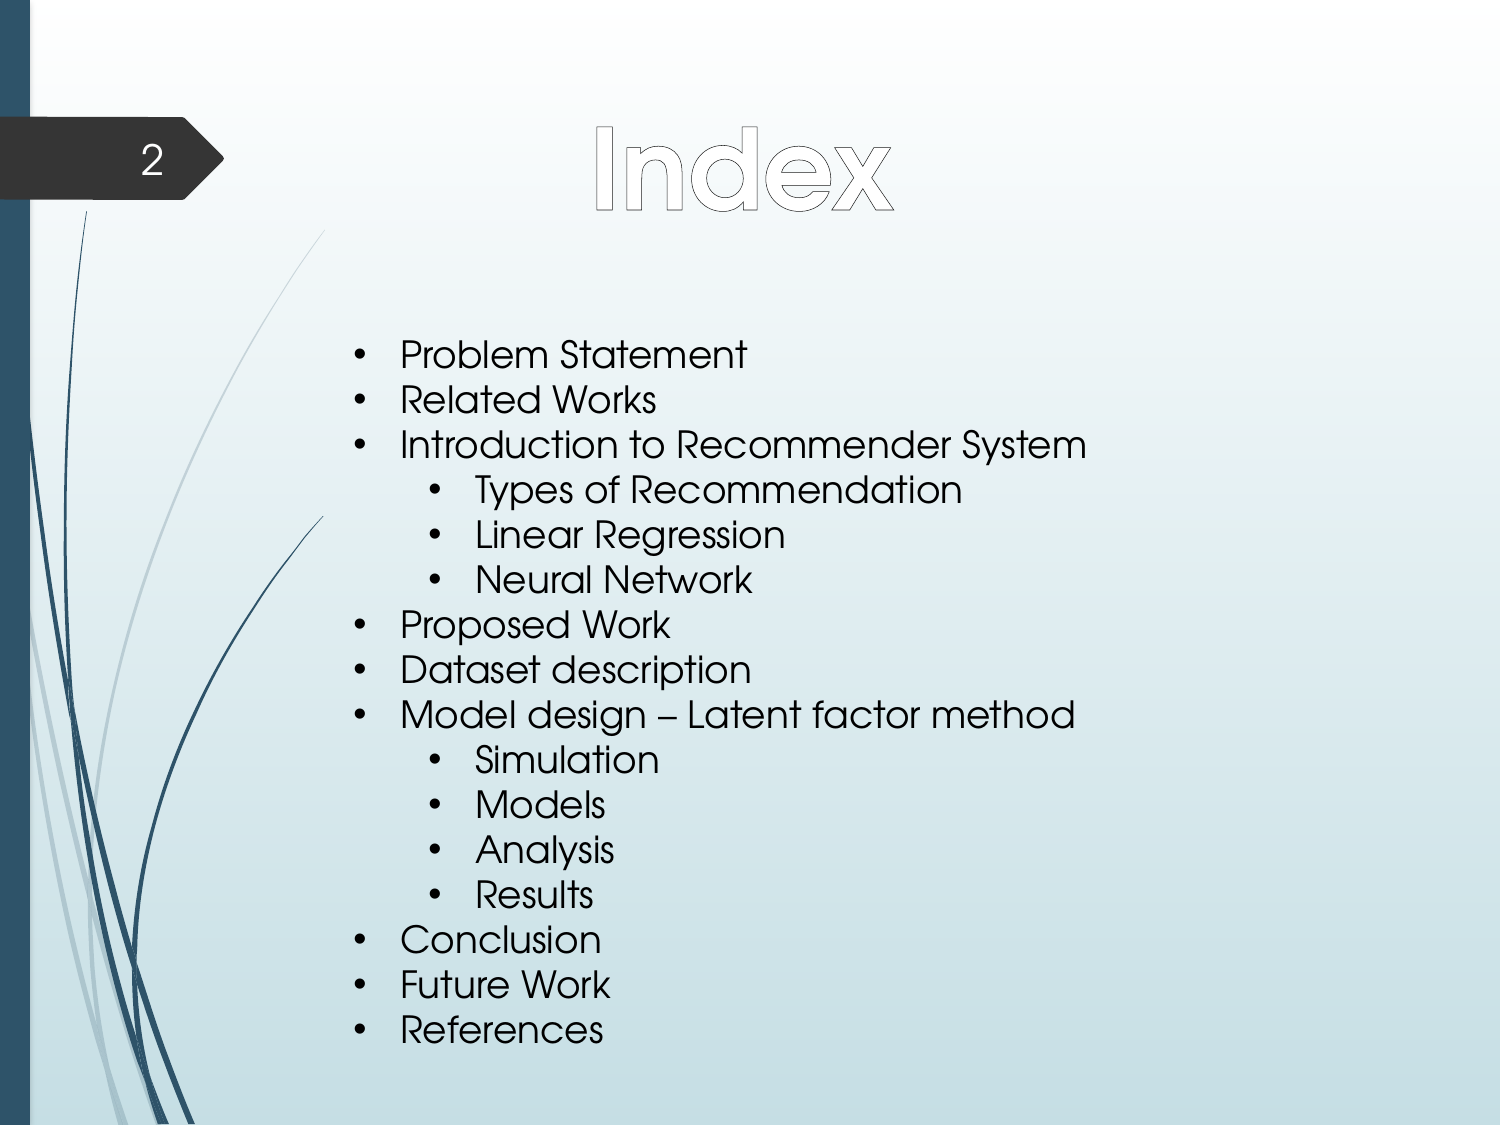

Index
2
Problem Statement
Related Works
Introduction to Recommender System
Types of Recommendation
Linear Regression
Neural Network
Proposed Work
Dataset description
Model design – Latent factor method
Simulation
Models
Analysis
Results
Conclusion
Future Work
References